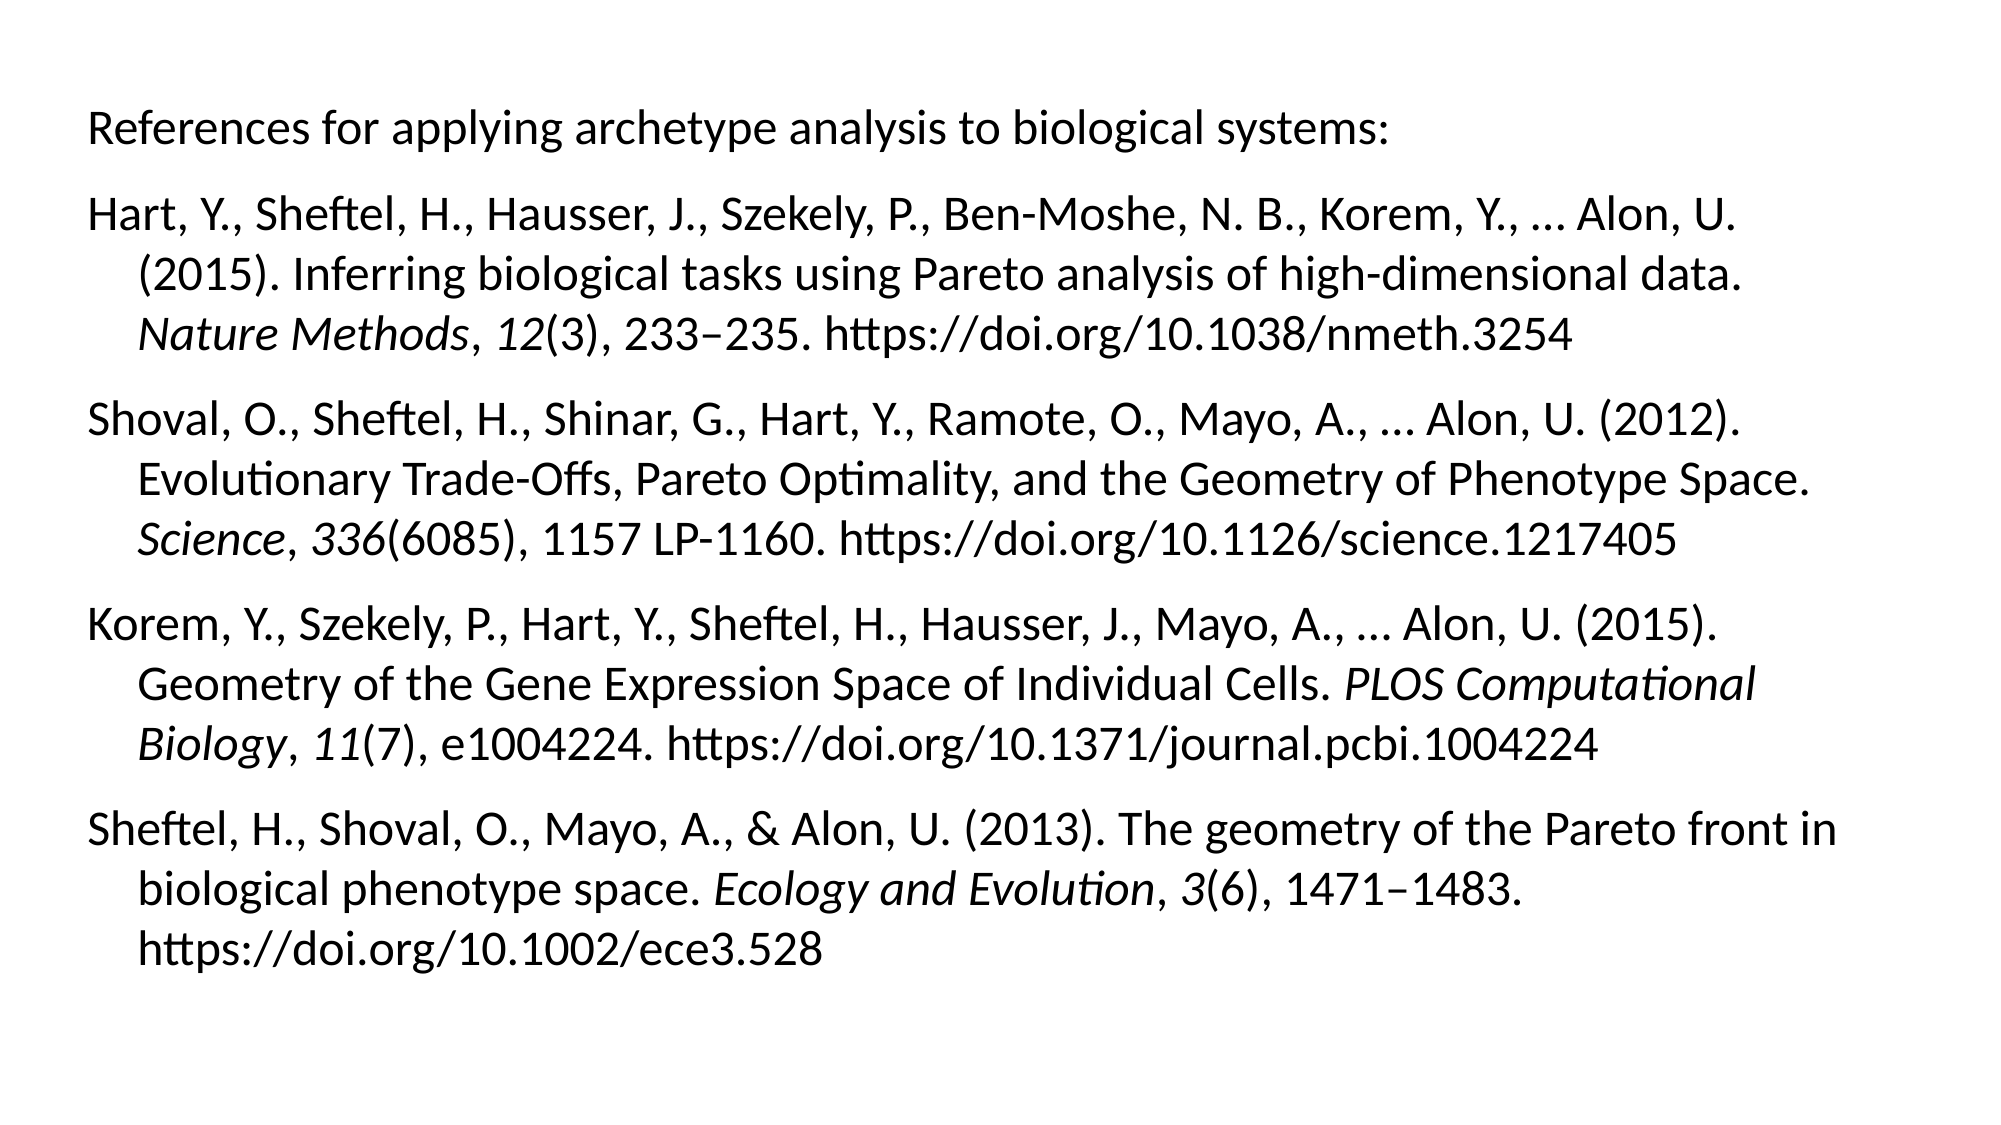

References for applying archetype analysis to biological systems:
Hart, Y., Sheftel, H., Hausser, J., Szekely, P., Ben-Moshe, N. B., Korem, Y., … Alon, U. (2015). Inferring biological tasks using Pareto analysis of high-dimensional data. Nature Methods, 12(3), 233–235. https://doi.org/10.1038/nmeth.3254
Shoval, O., Sheftel, H., Shinar, G., Hart, Y., Ramote, O., Mayo, A., … Alon, U. (2012). Evolutionary Trade-Offs, Pareto Optimality, and the Geometry of Phenotype Space. Science, 336(6085), 1157 LP-1160. https://doi.org/10.1126/science.1217405
Korem, Y., Szekely, P., Hart, Y., Sheftel, H., Hausser, J., Mayo, A., … Alon, U. (2015). Geometry of the Gene Expression Space of Individual Cells. PLOS Computational Biology, 11(7), e1004224. https://doi.org/10.1371/journal.pcbi.1004224
Sheftel, H., Shoval, O., Mayo, A., & Alon, U. (2013). The geometry of the Pareto front in biological phenotype space. Ecology and Evolution, 3(6), 1471–1483. https://doi.org/10.1002/ece3.528